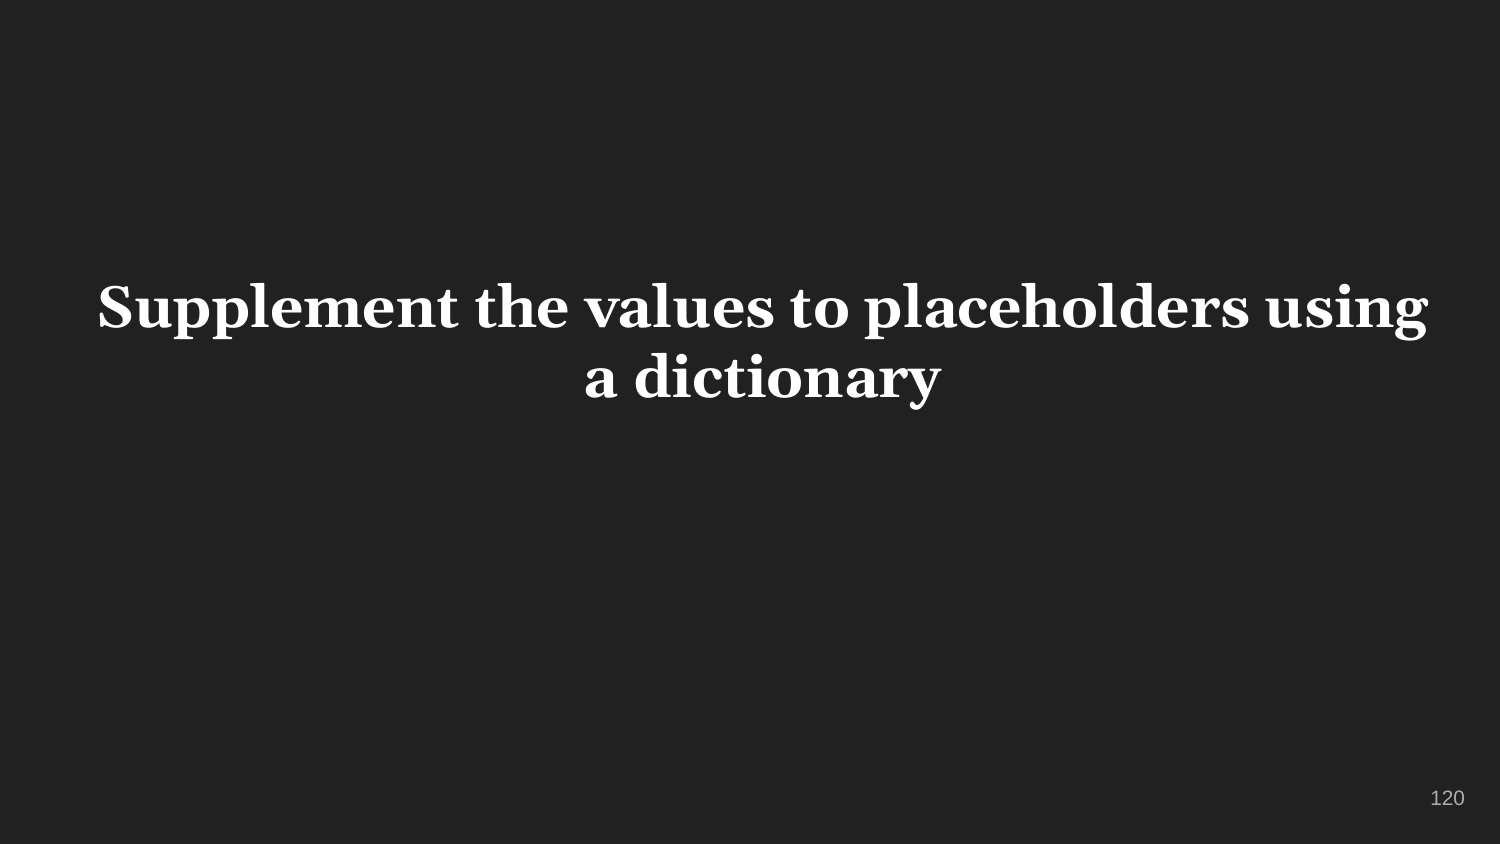

# Supplement the values to placeholders using a dictionary
120